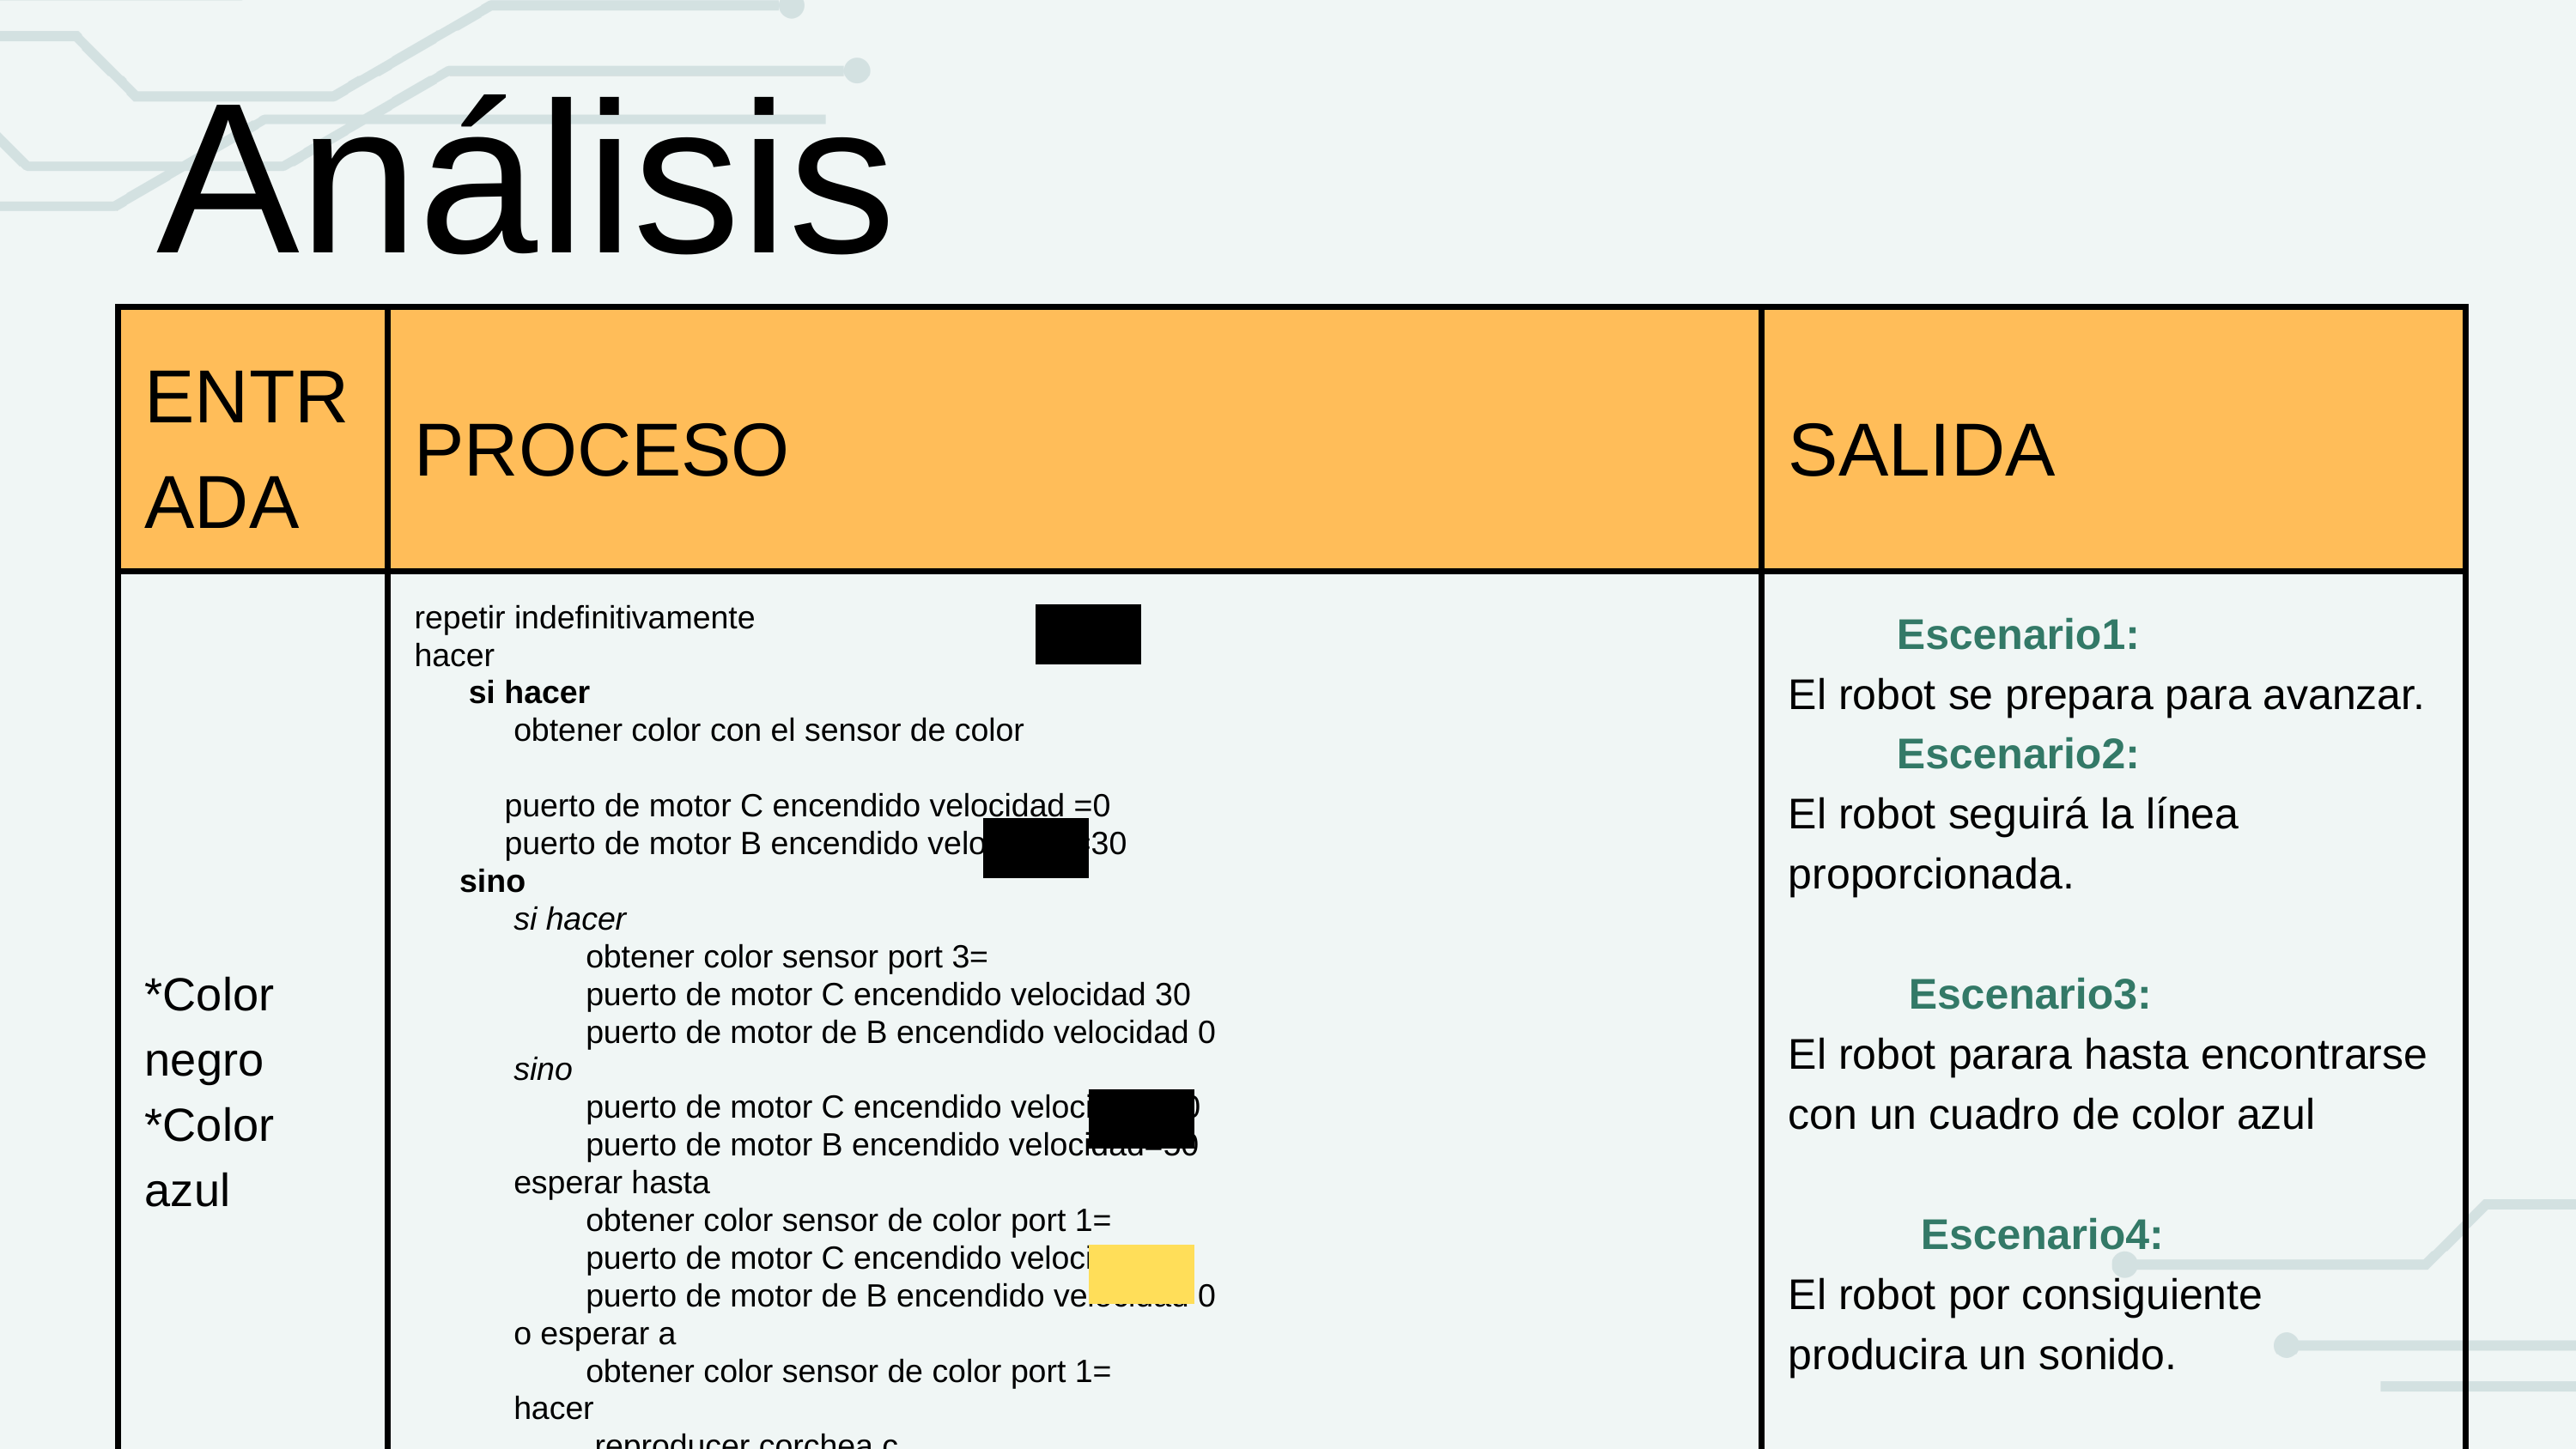

Análisis
| ENTRADA | PROCESO | SALIDA |
| --- | --- | --- |
| \*Color negro \*Color azul | repetir indefinitivamente hacer si hacer obtener color con el sensor de color puerto de motor C encendido velocidad =0 puerto de motor B encendido velocidad =30 sino si hacer obtener color sensor port 3= puerto de motor C encendido velocidad 30 puerto de motor de B encendido velocidad 0 sino puerto de motor C encendido velocidad=50 puerto de motor B encendido velocidad=50 esperar hasta obtener color sensor de color port 1= puerto de motor C encendido velocidad 30 puerto de motor de B encendido velocidad 0 o esperar a obtener color sensor de color port 1= hacer reproducer corchea c para | Escenario1: El robot se prepara para avanzar. Escenario2: El robot seguirá la línea proporcionada. Escenario3: El robot parara hasta encontrarse con un cuadro de color azul Escenario4: El robot por consiguiente producira un sonido. |